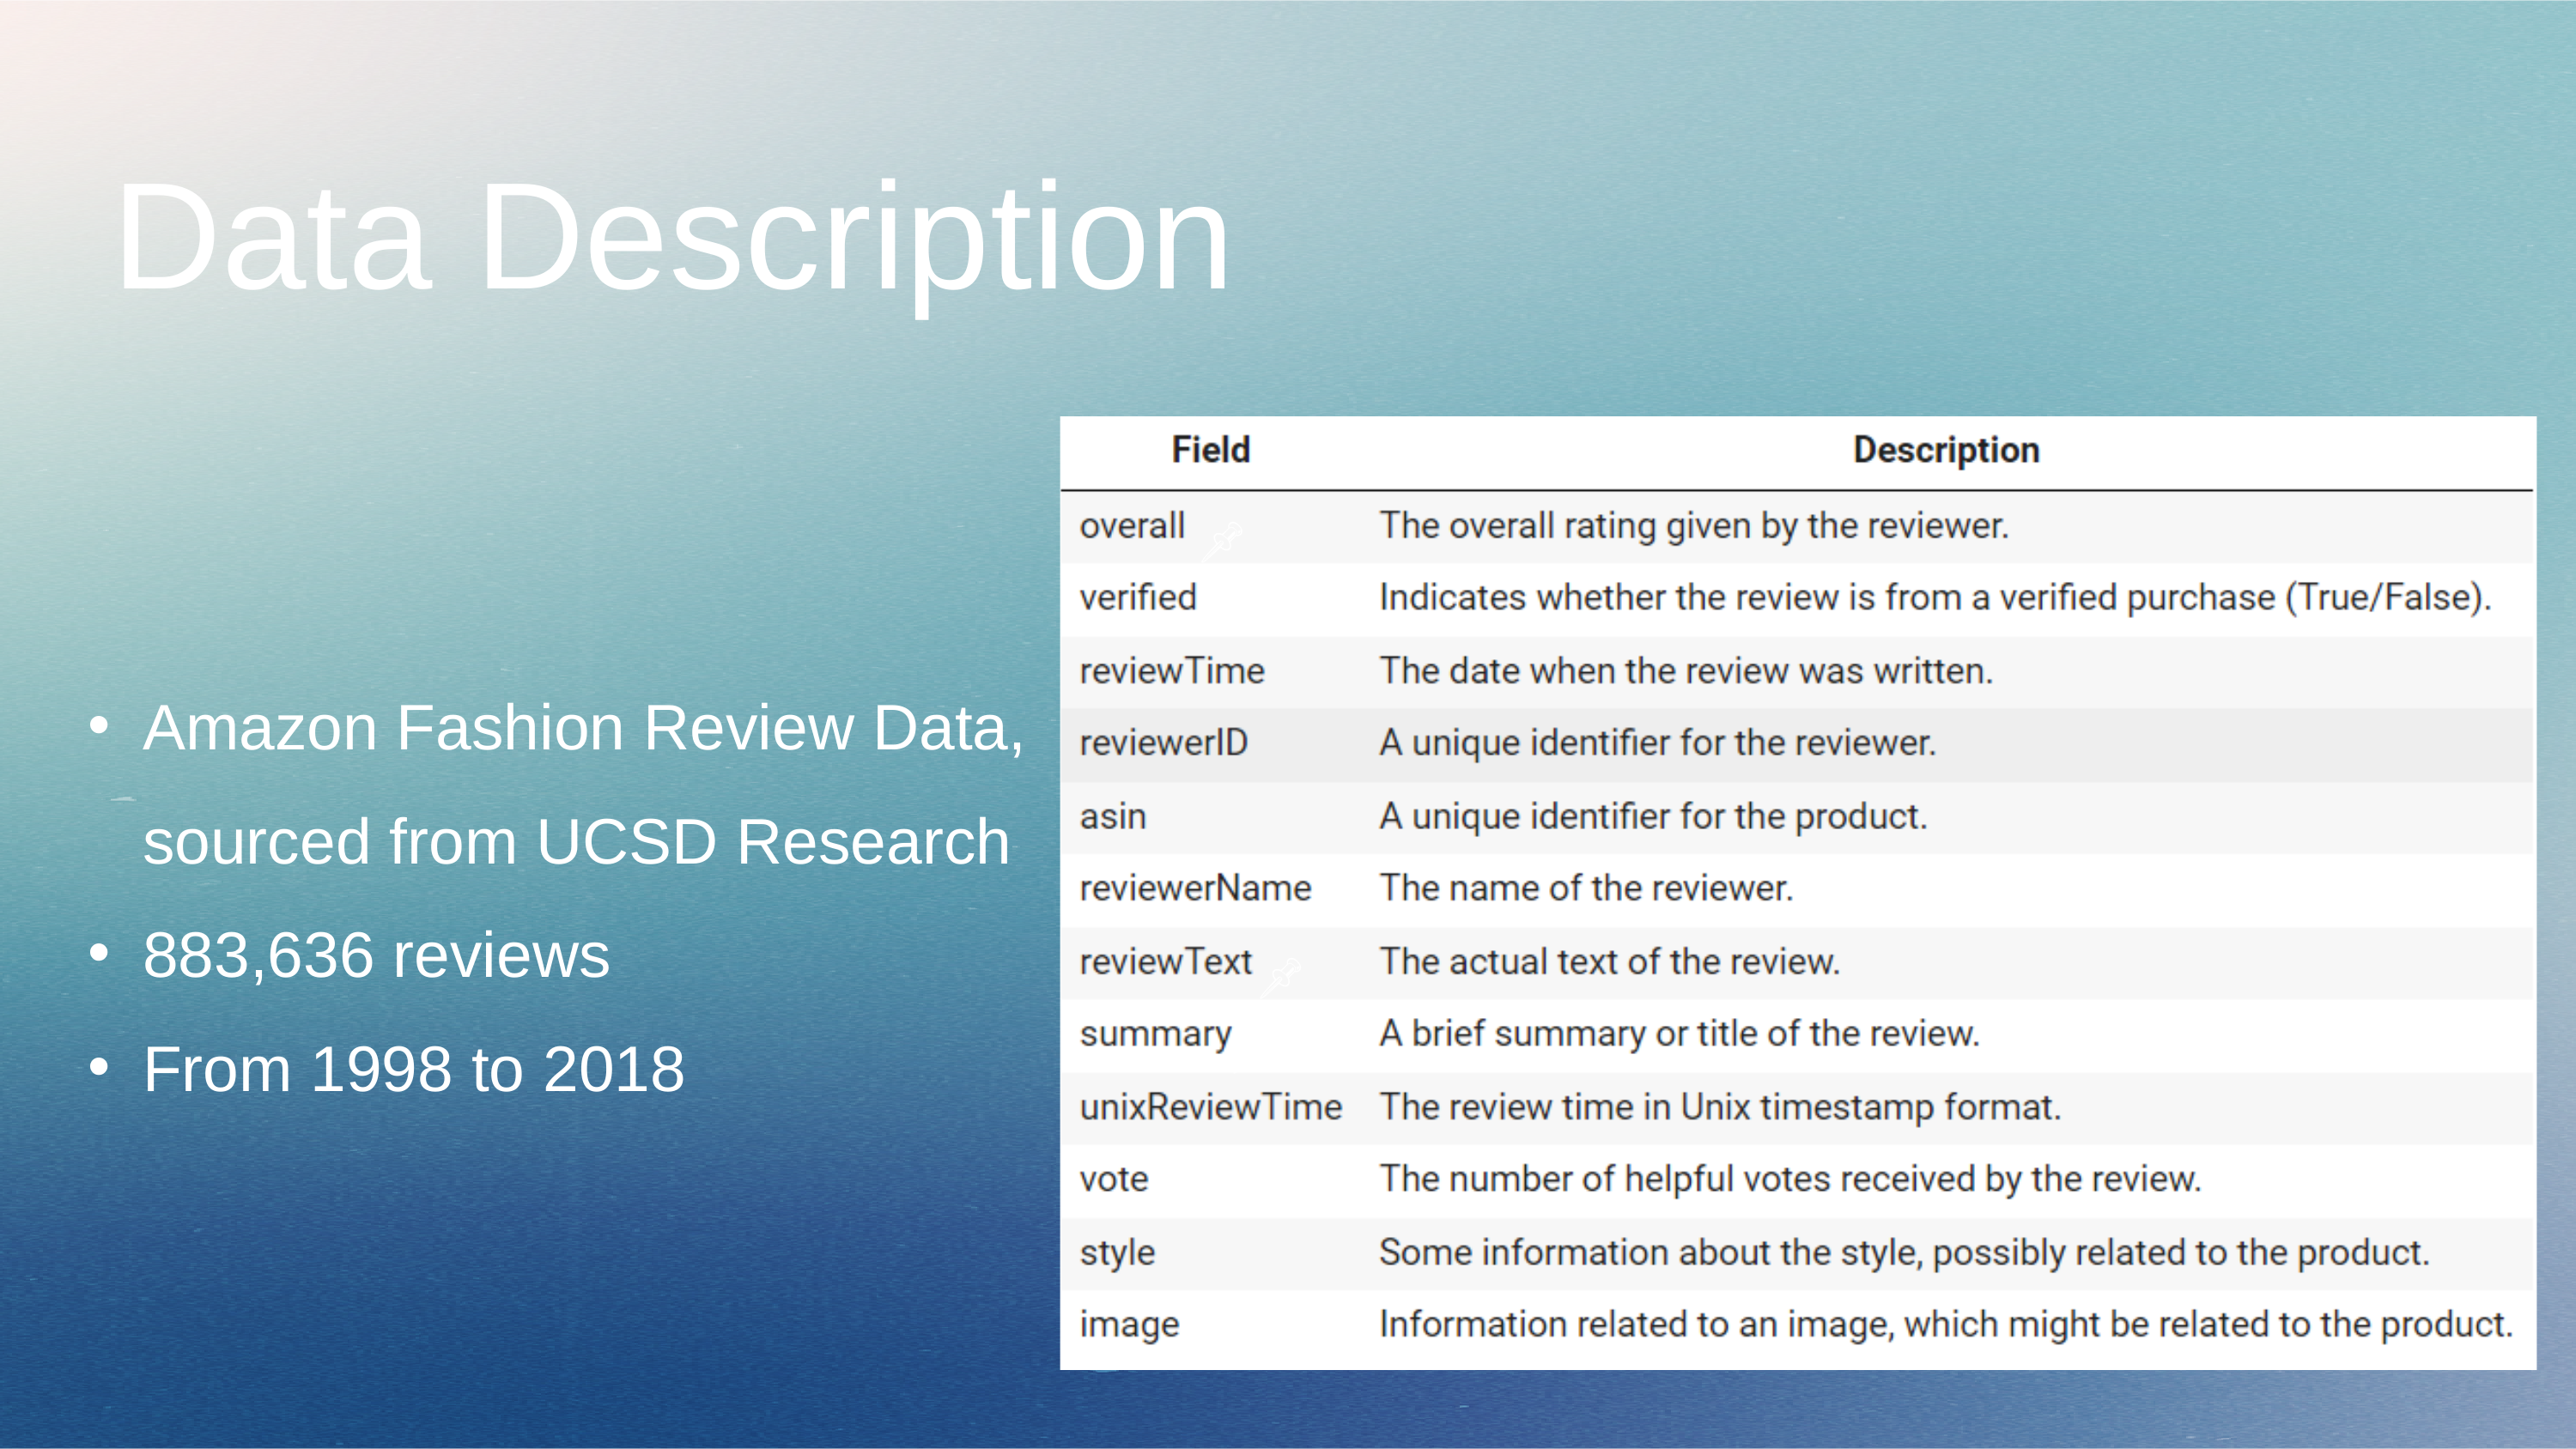

Data Description

📌
📌
📌
Amazon Fashion Review Data, sourced from UCSD Research
883,636 reviews
From 1998 to 2018